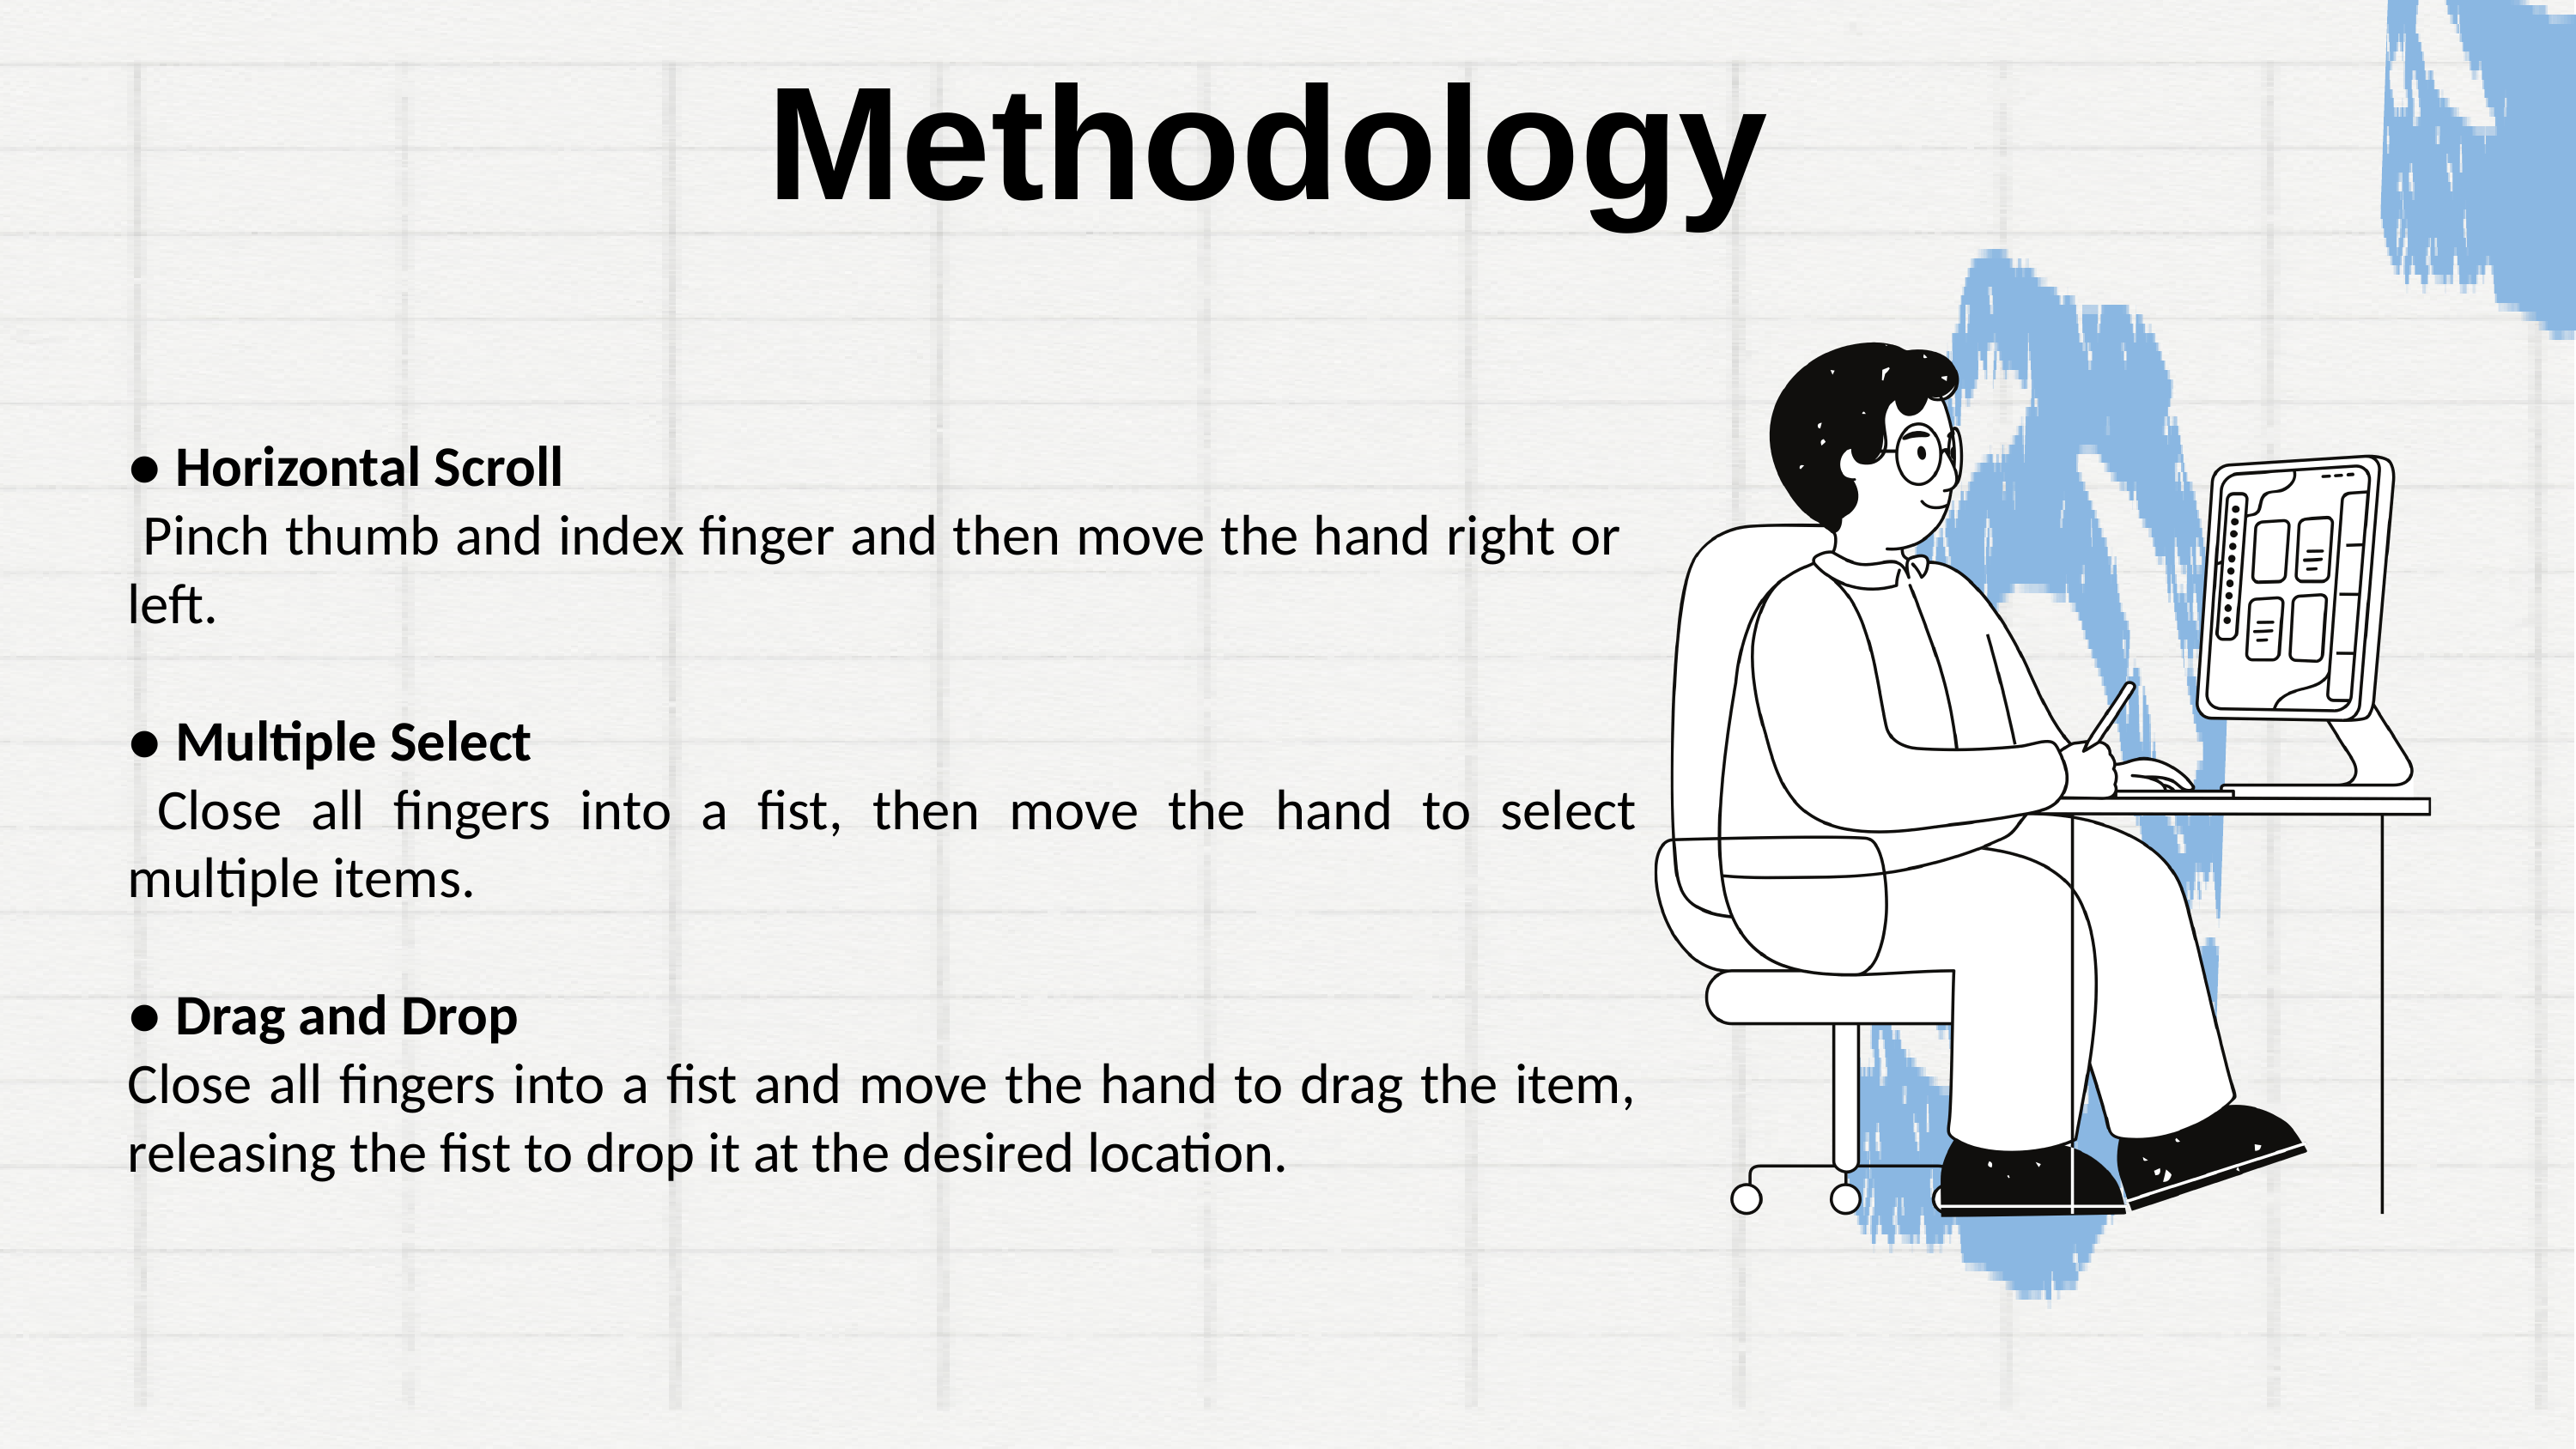

Methodology

● Horizontal Scroll
 Pinch thumb and index finger and then move the hand right or  left.

● Multiple Select
 Close all fingers into a fist, then move the hand to select multiple items.

● Drag and Drop
Close all fingers into a fist and move the hand to drag the item, releasing the fist to drop it at the desired location.